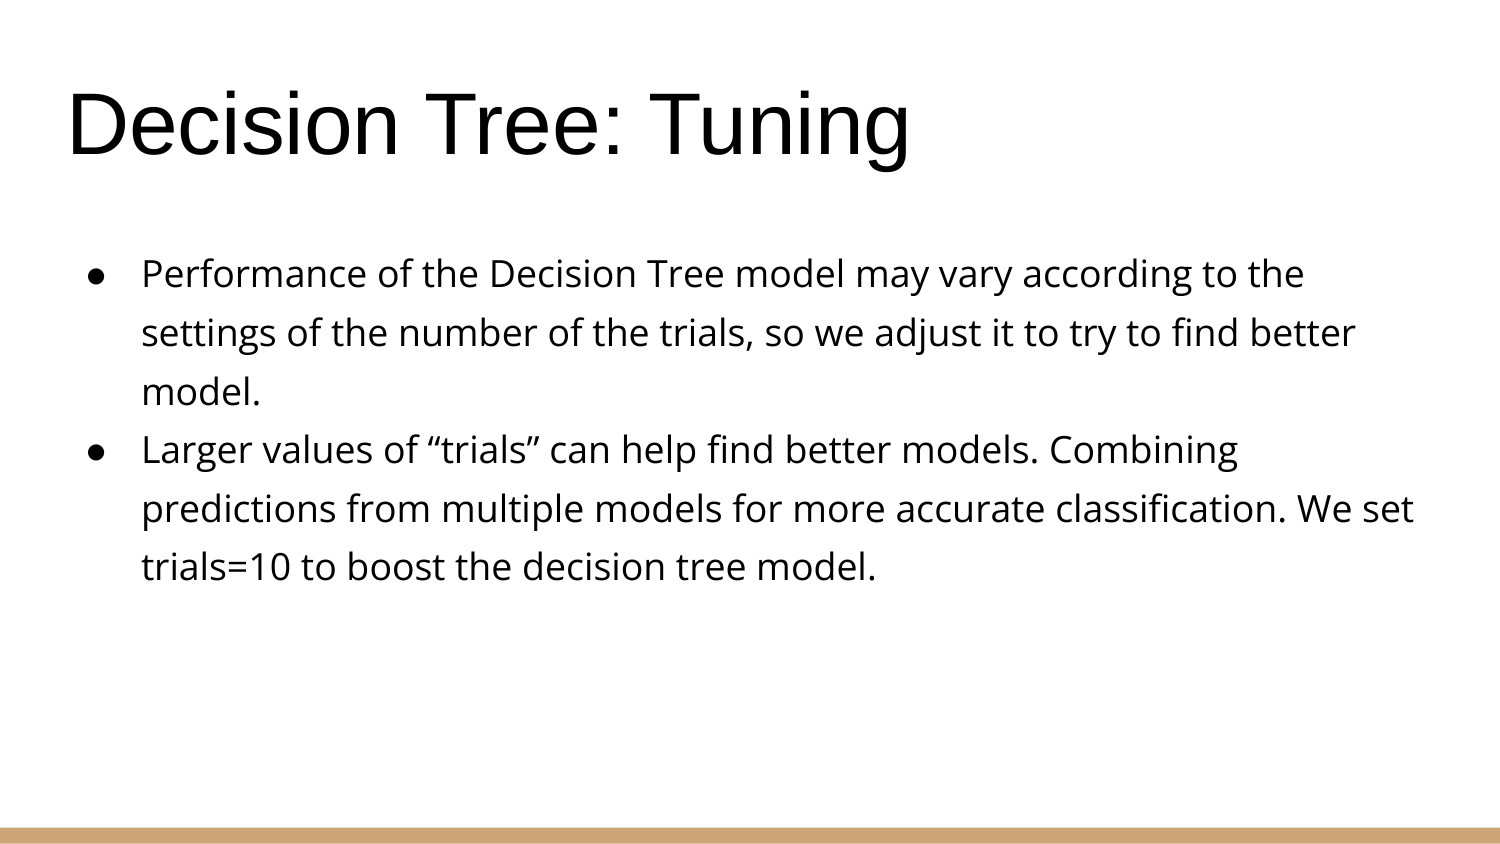

# Decision Tree: Tuning
Performance of the Decision Tree model may vary according to the settings of the number of the trials, so we adjust it to try to find better model.
Larger values of “trials” can help find better models. Combining predictions from multiple models for more accurate classification. We set trials=10 to boost the decision tree model.